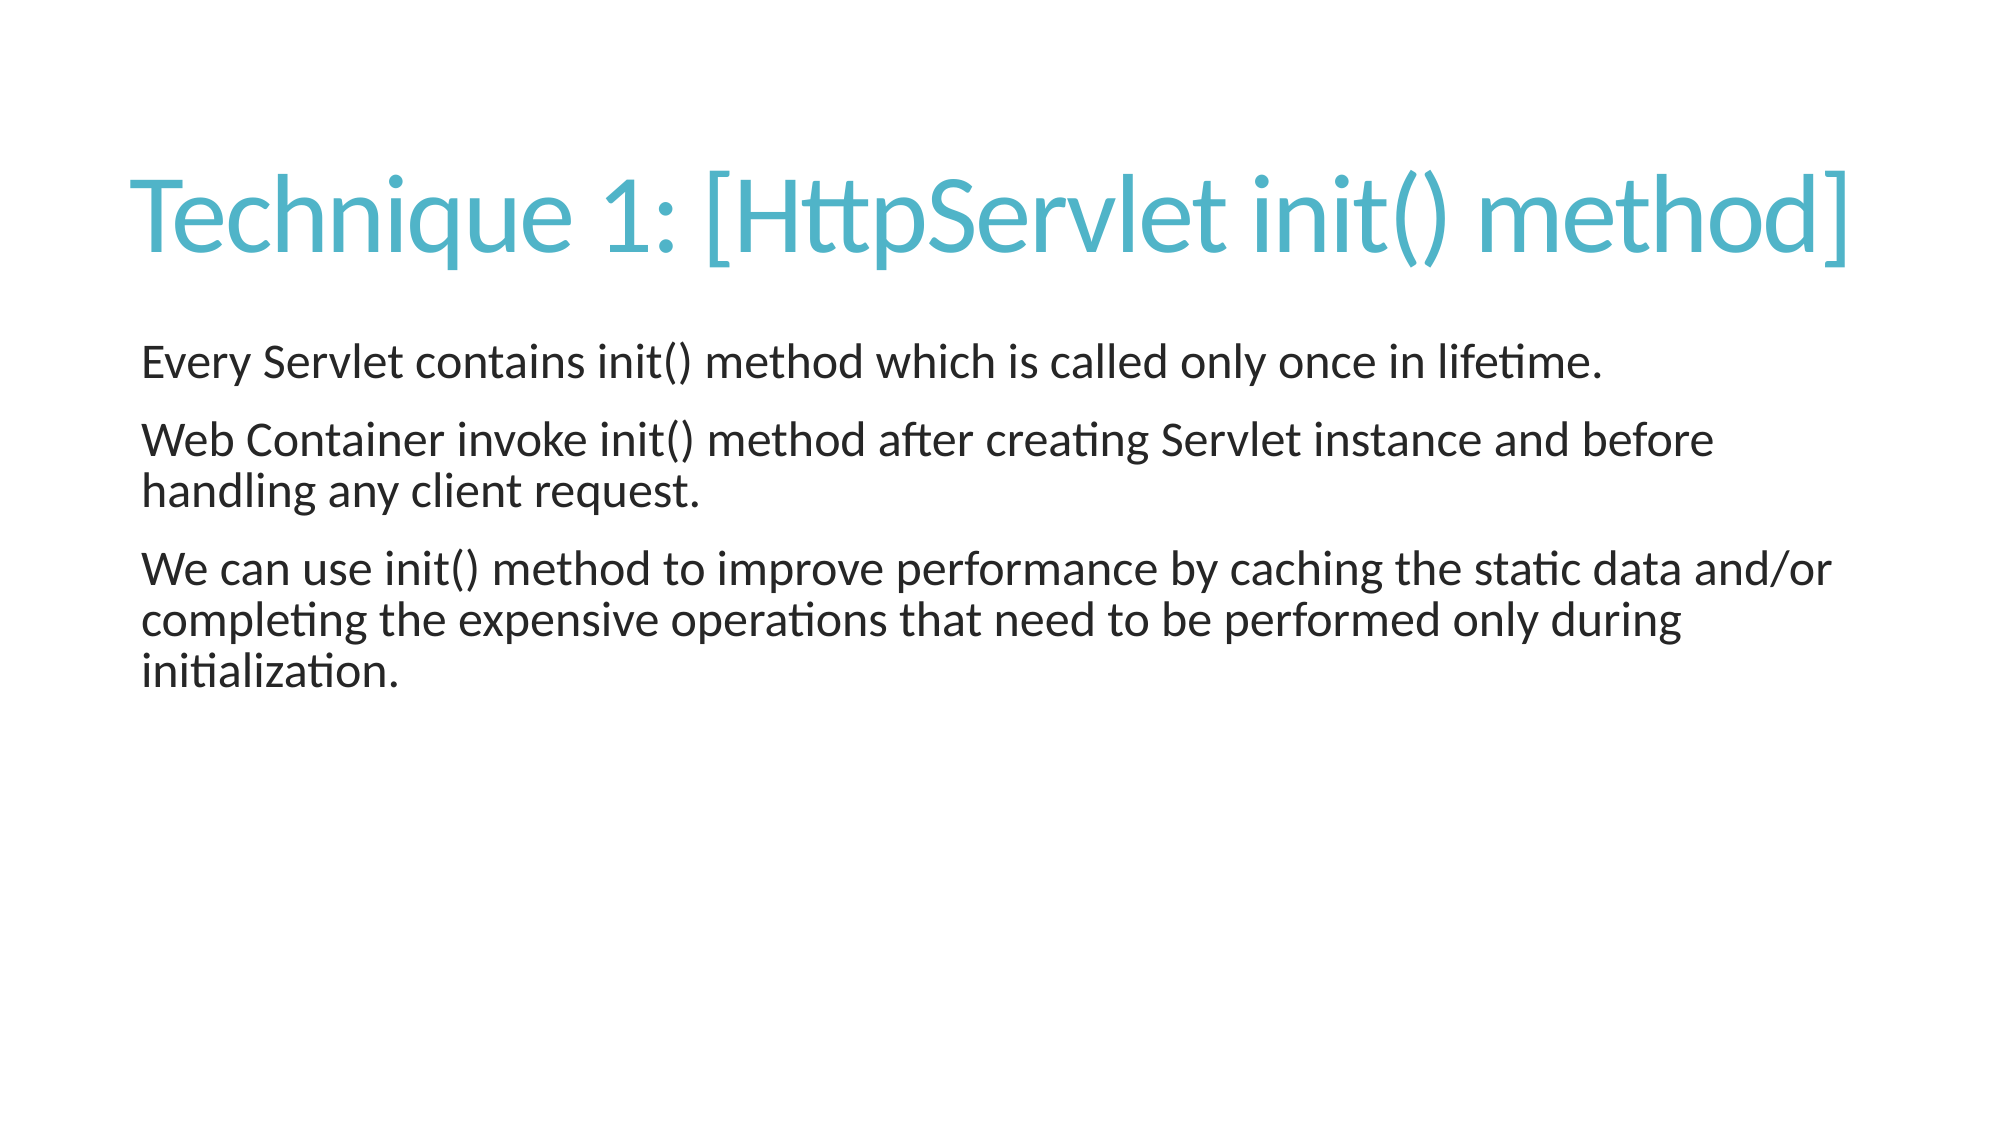

# Technique 1: [HttpServlet init() method]
Every Servlet contains init() method which is called only once in lifetime.
Web Container invoke init() method after creating Servlet instance and before handling any client request.
We can use init() method to improve performance by caching the static data and/or completing the expensive operations that need to be performed only during initialization.